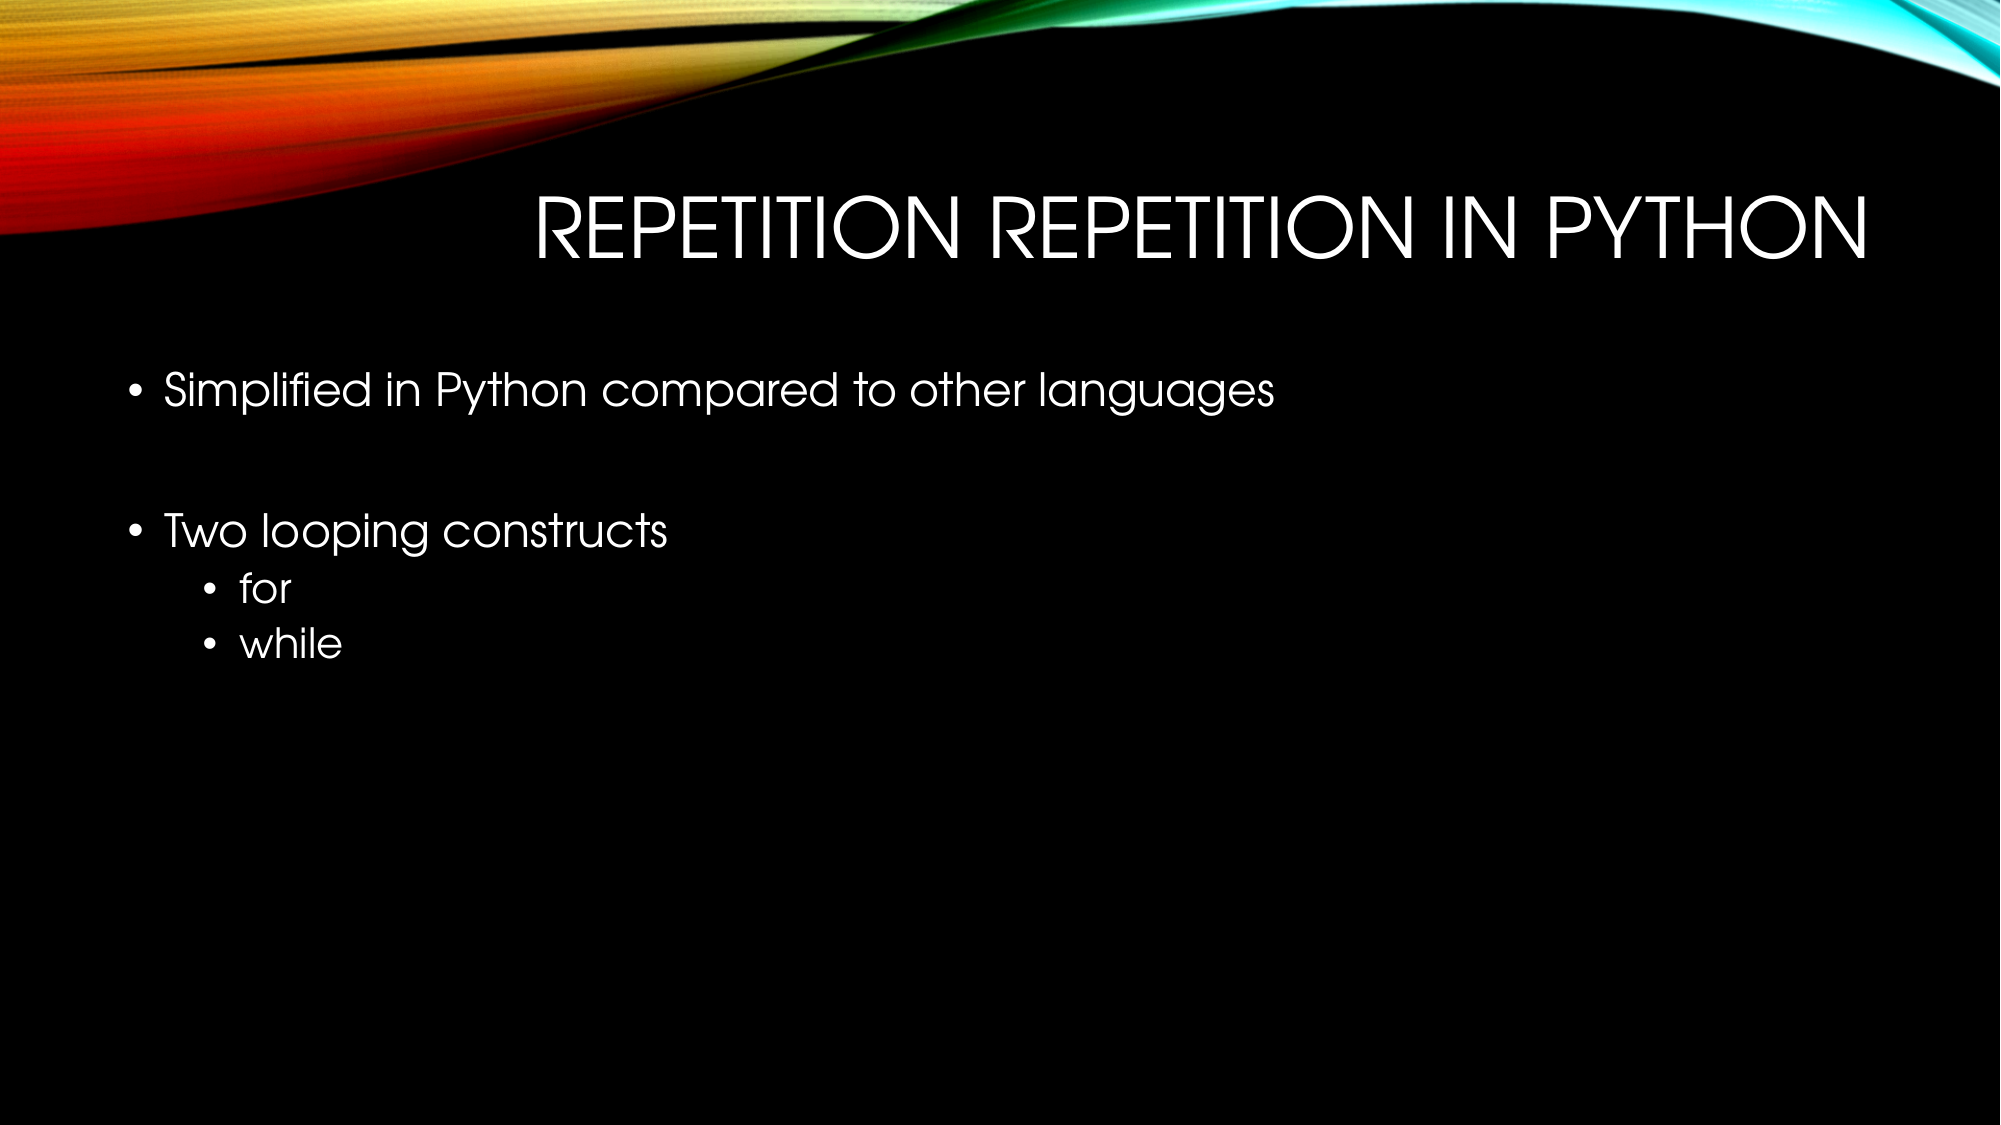

REPETITION REPETITION IN PYTHON
Simplified in Python compared to other languages

Two looping constructs
for
while